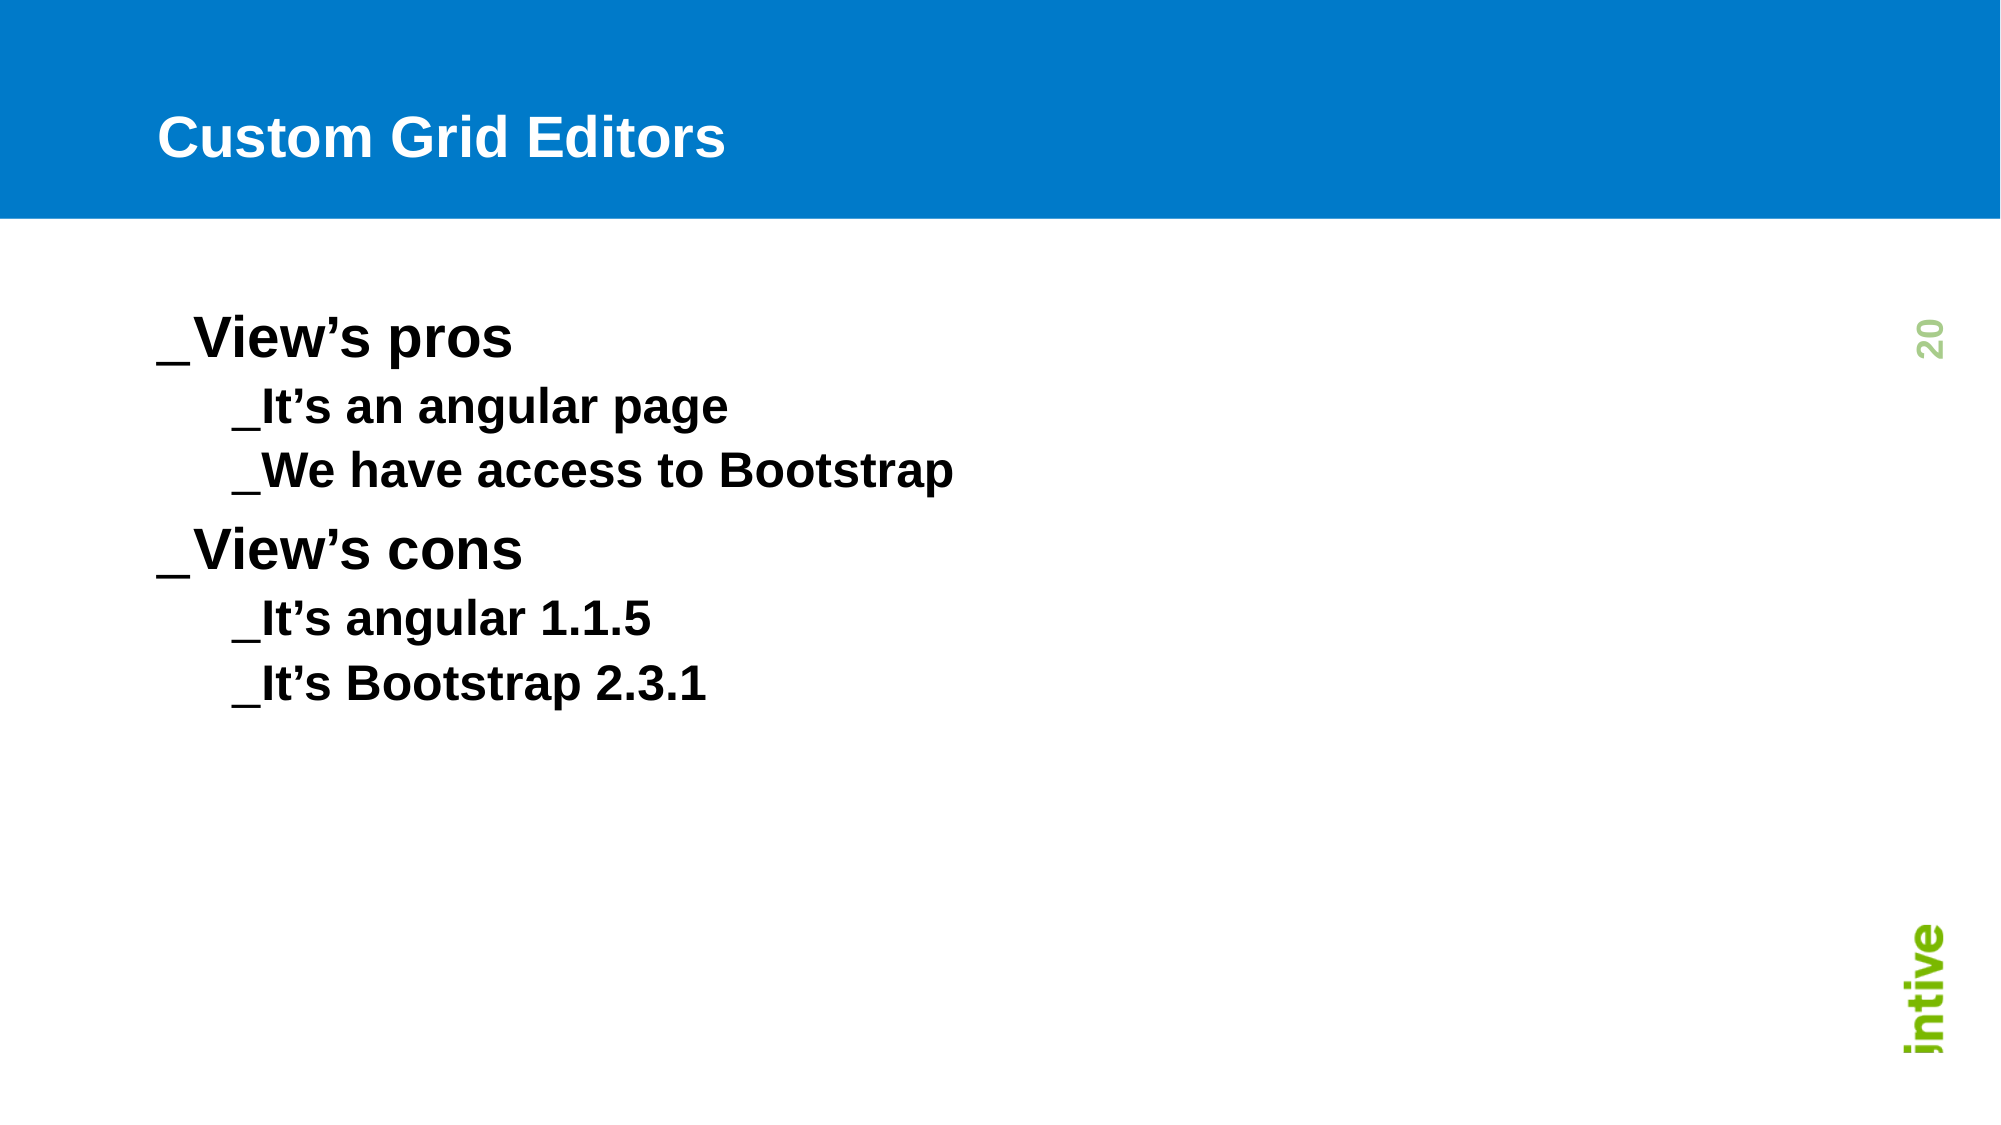

# Custom Grid Editors
View’s pros
It’s an angular page
We have access to Bootstrap
View’s cons
It’s angular 1.1.5
It’s Bootstrap 2.3.1
20